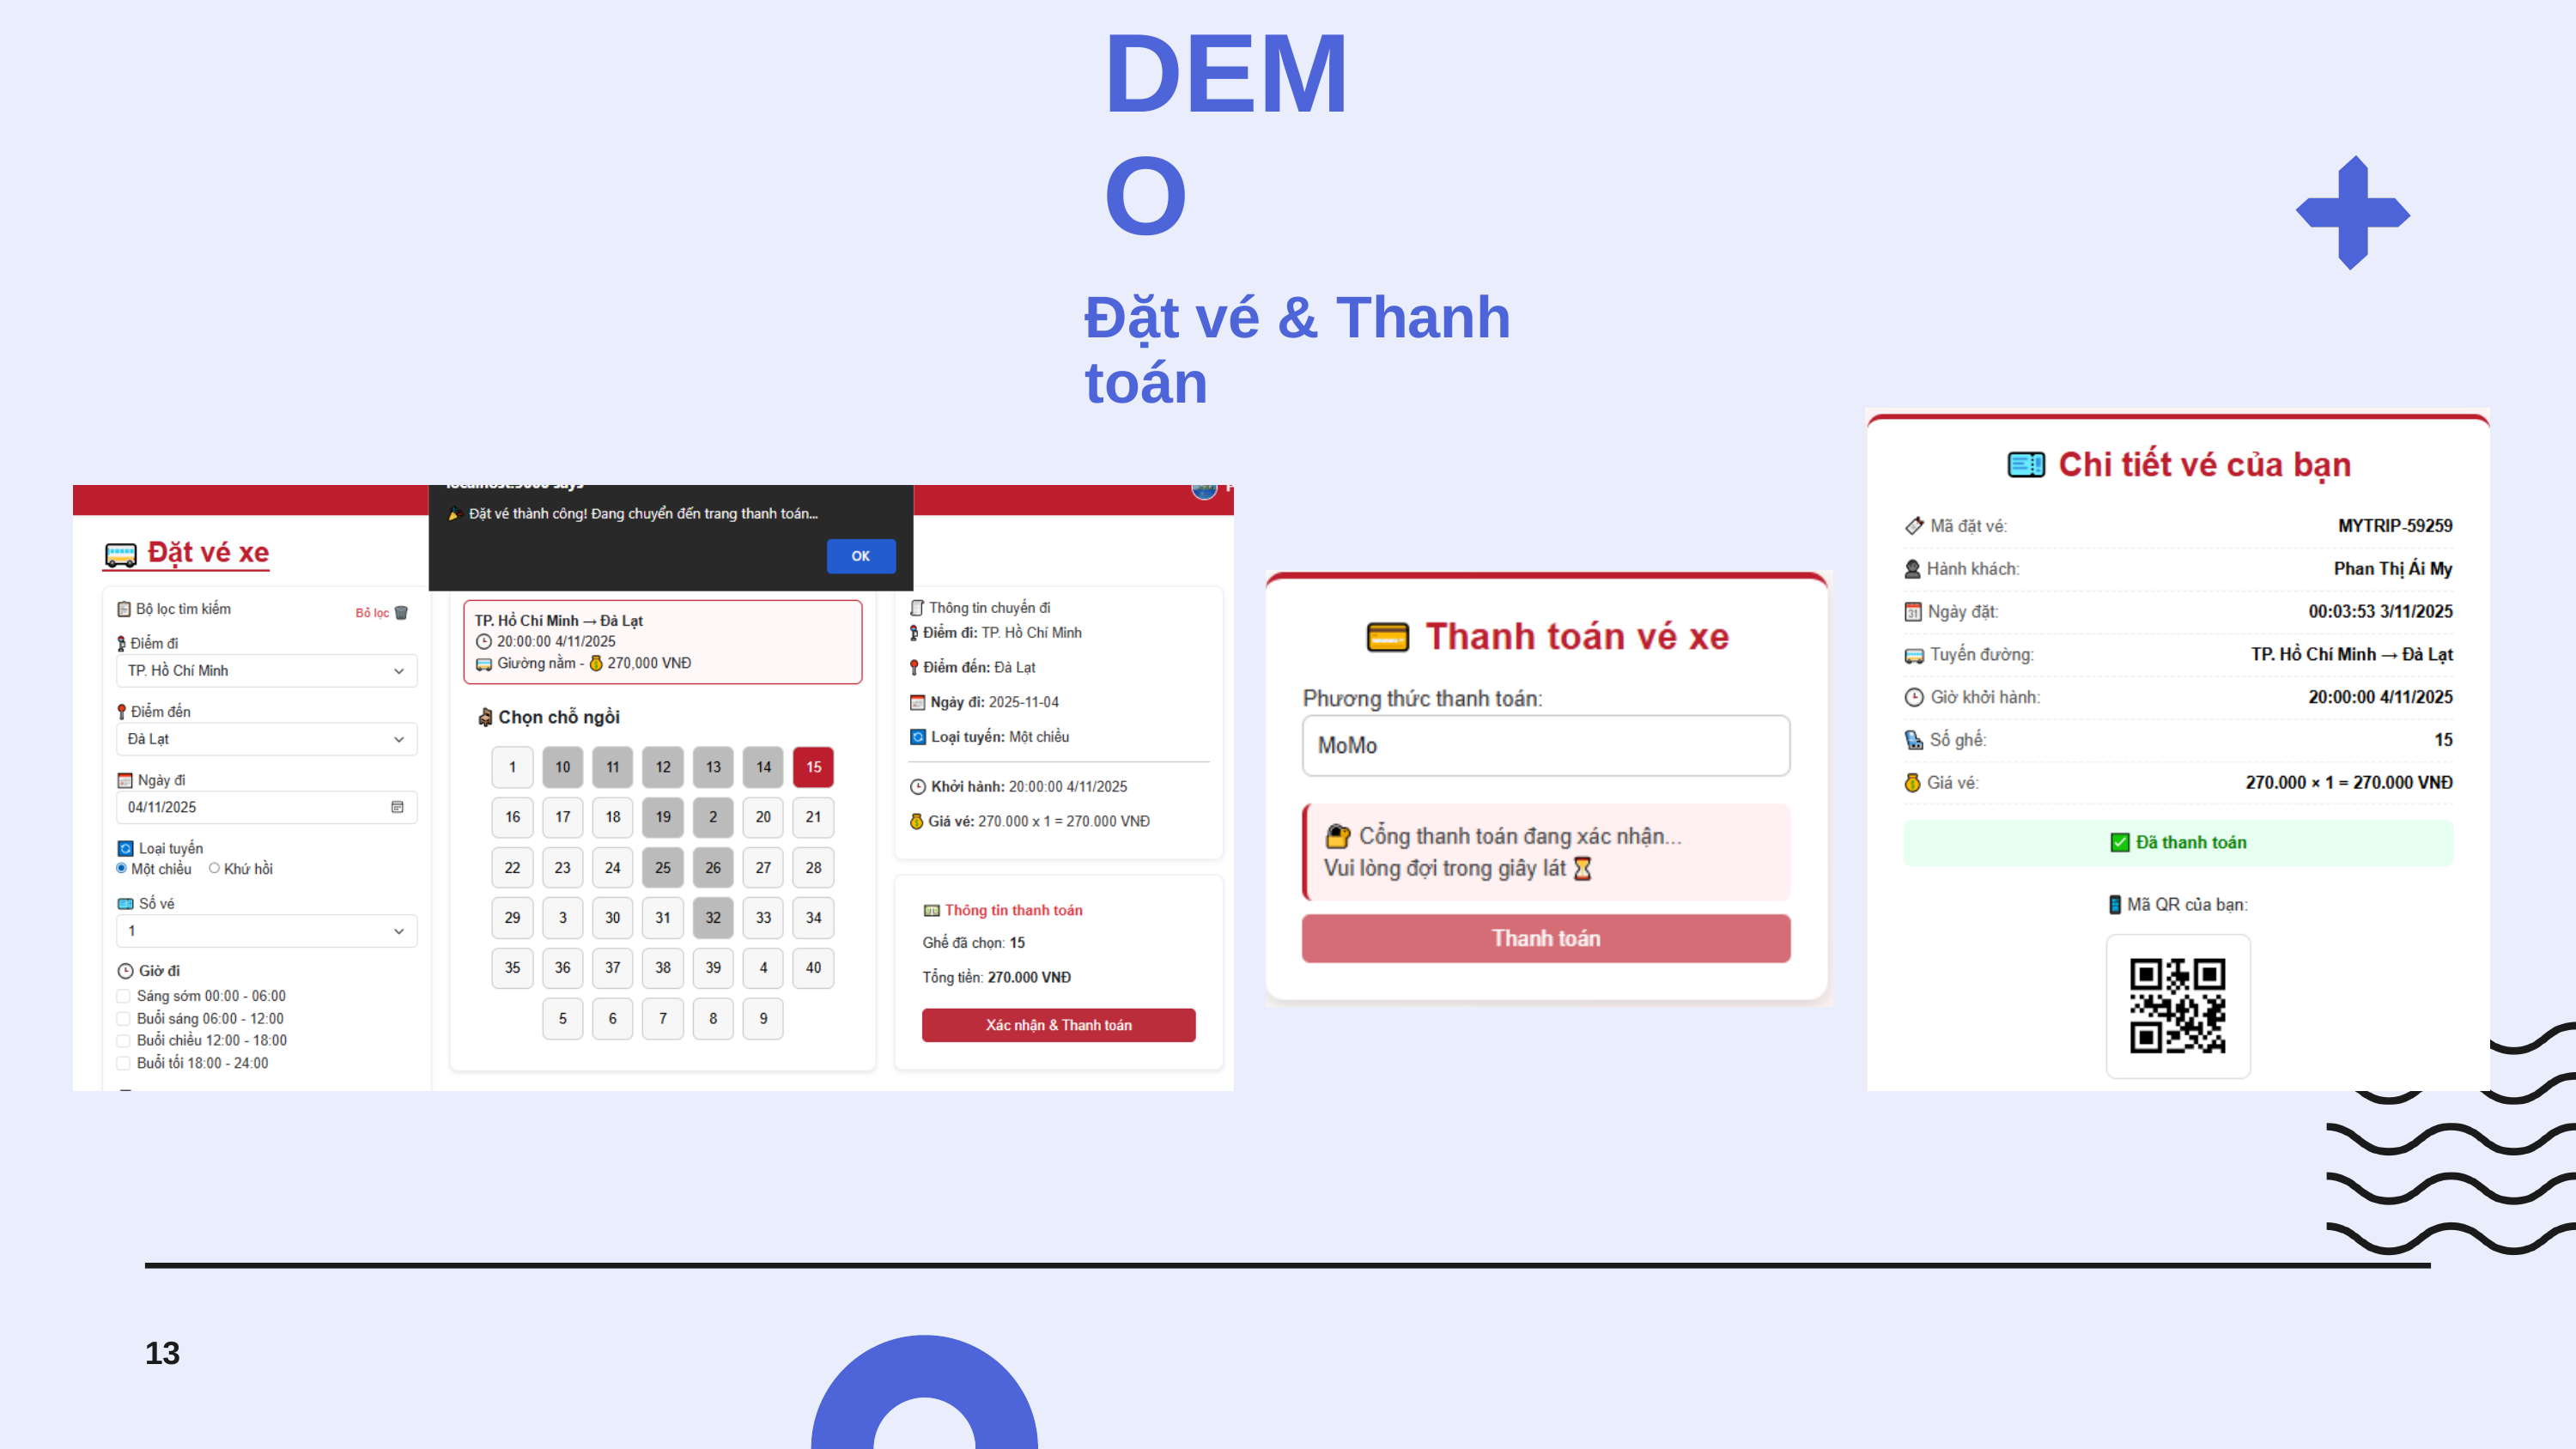

DEMO

Đặt vé & Thanh toán

13